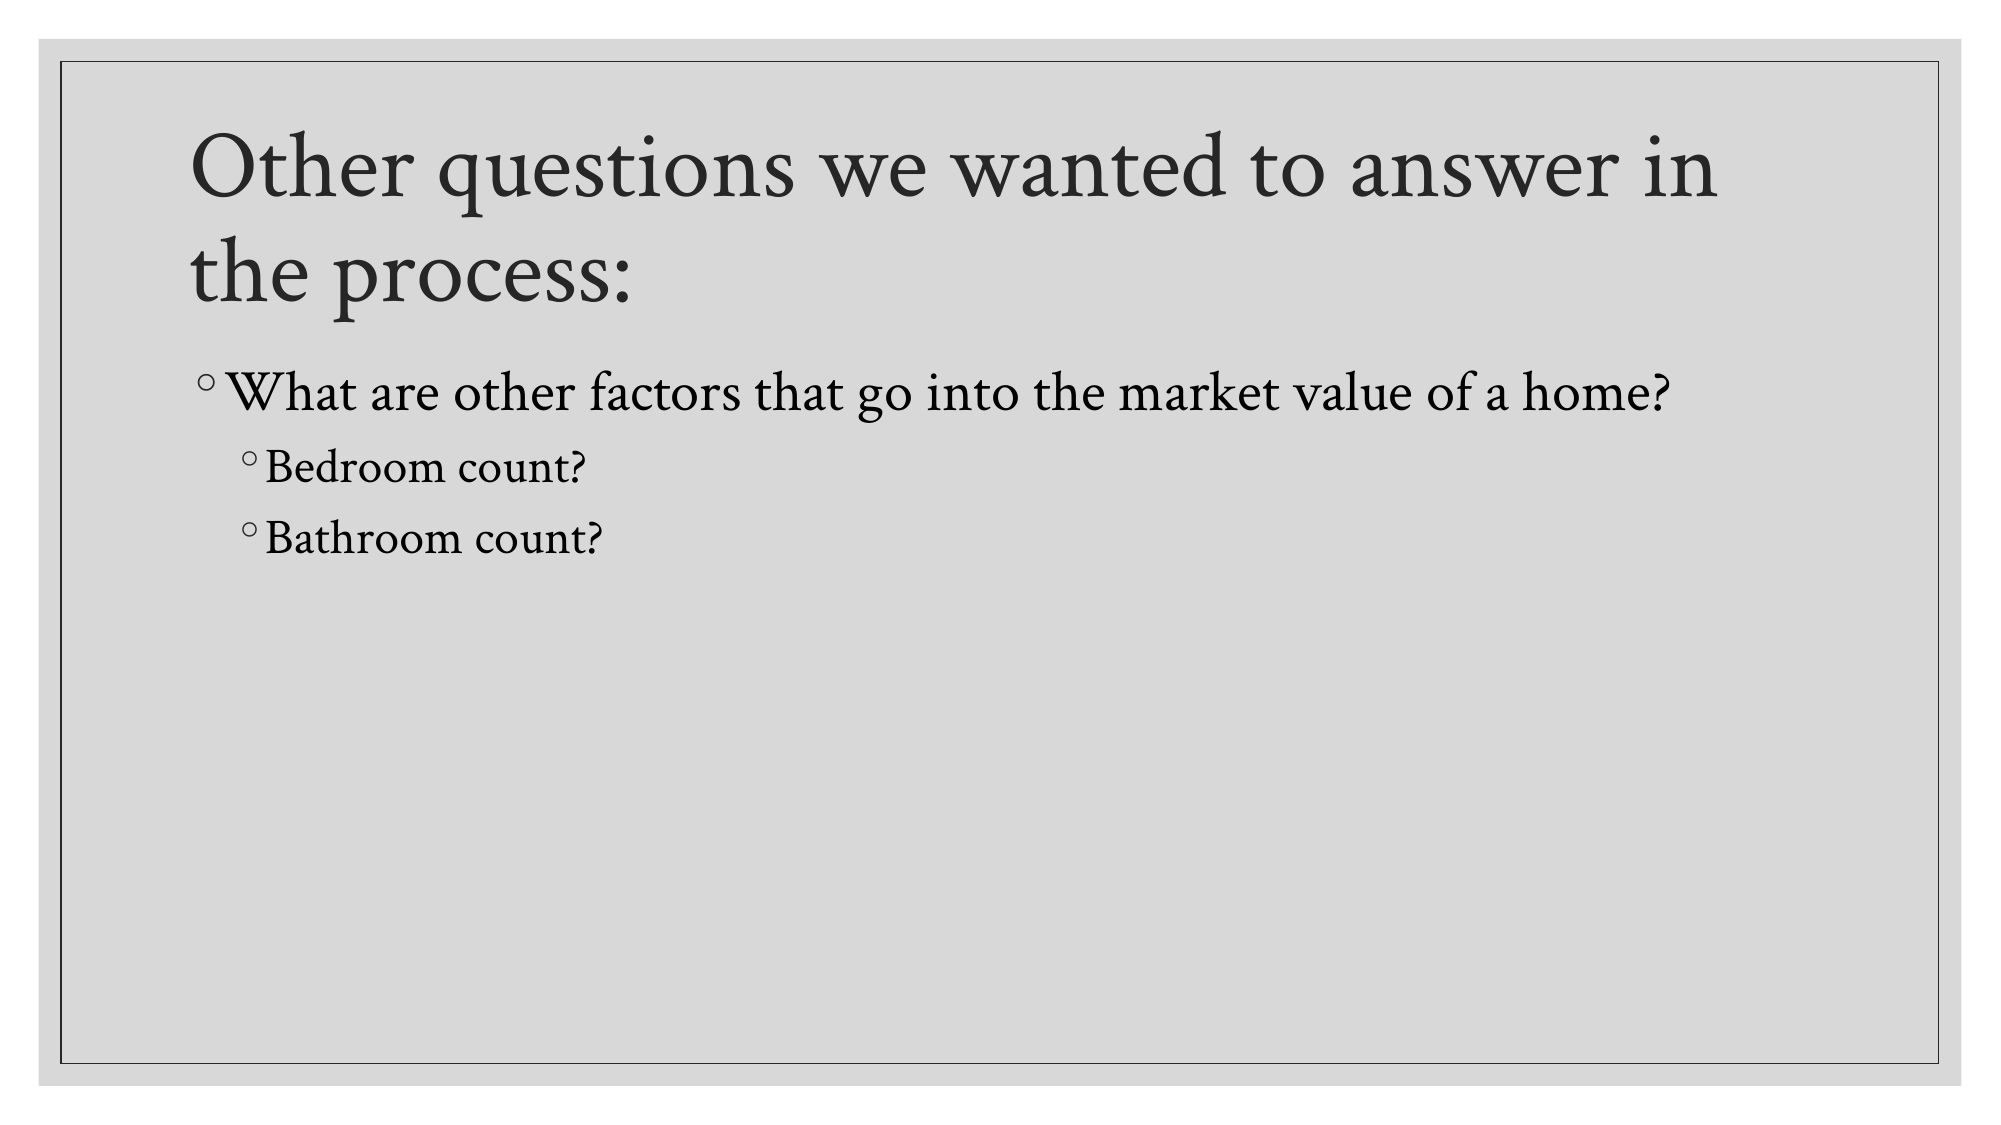

# Other questions we wanted to answer in the process:
What are other factors that go into the market value of a home?
Bedroom count?
Bathroom count?